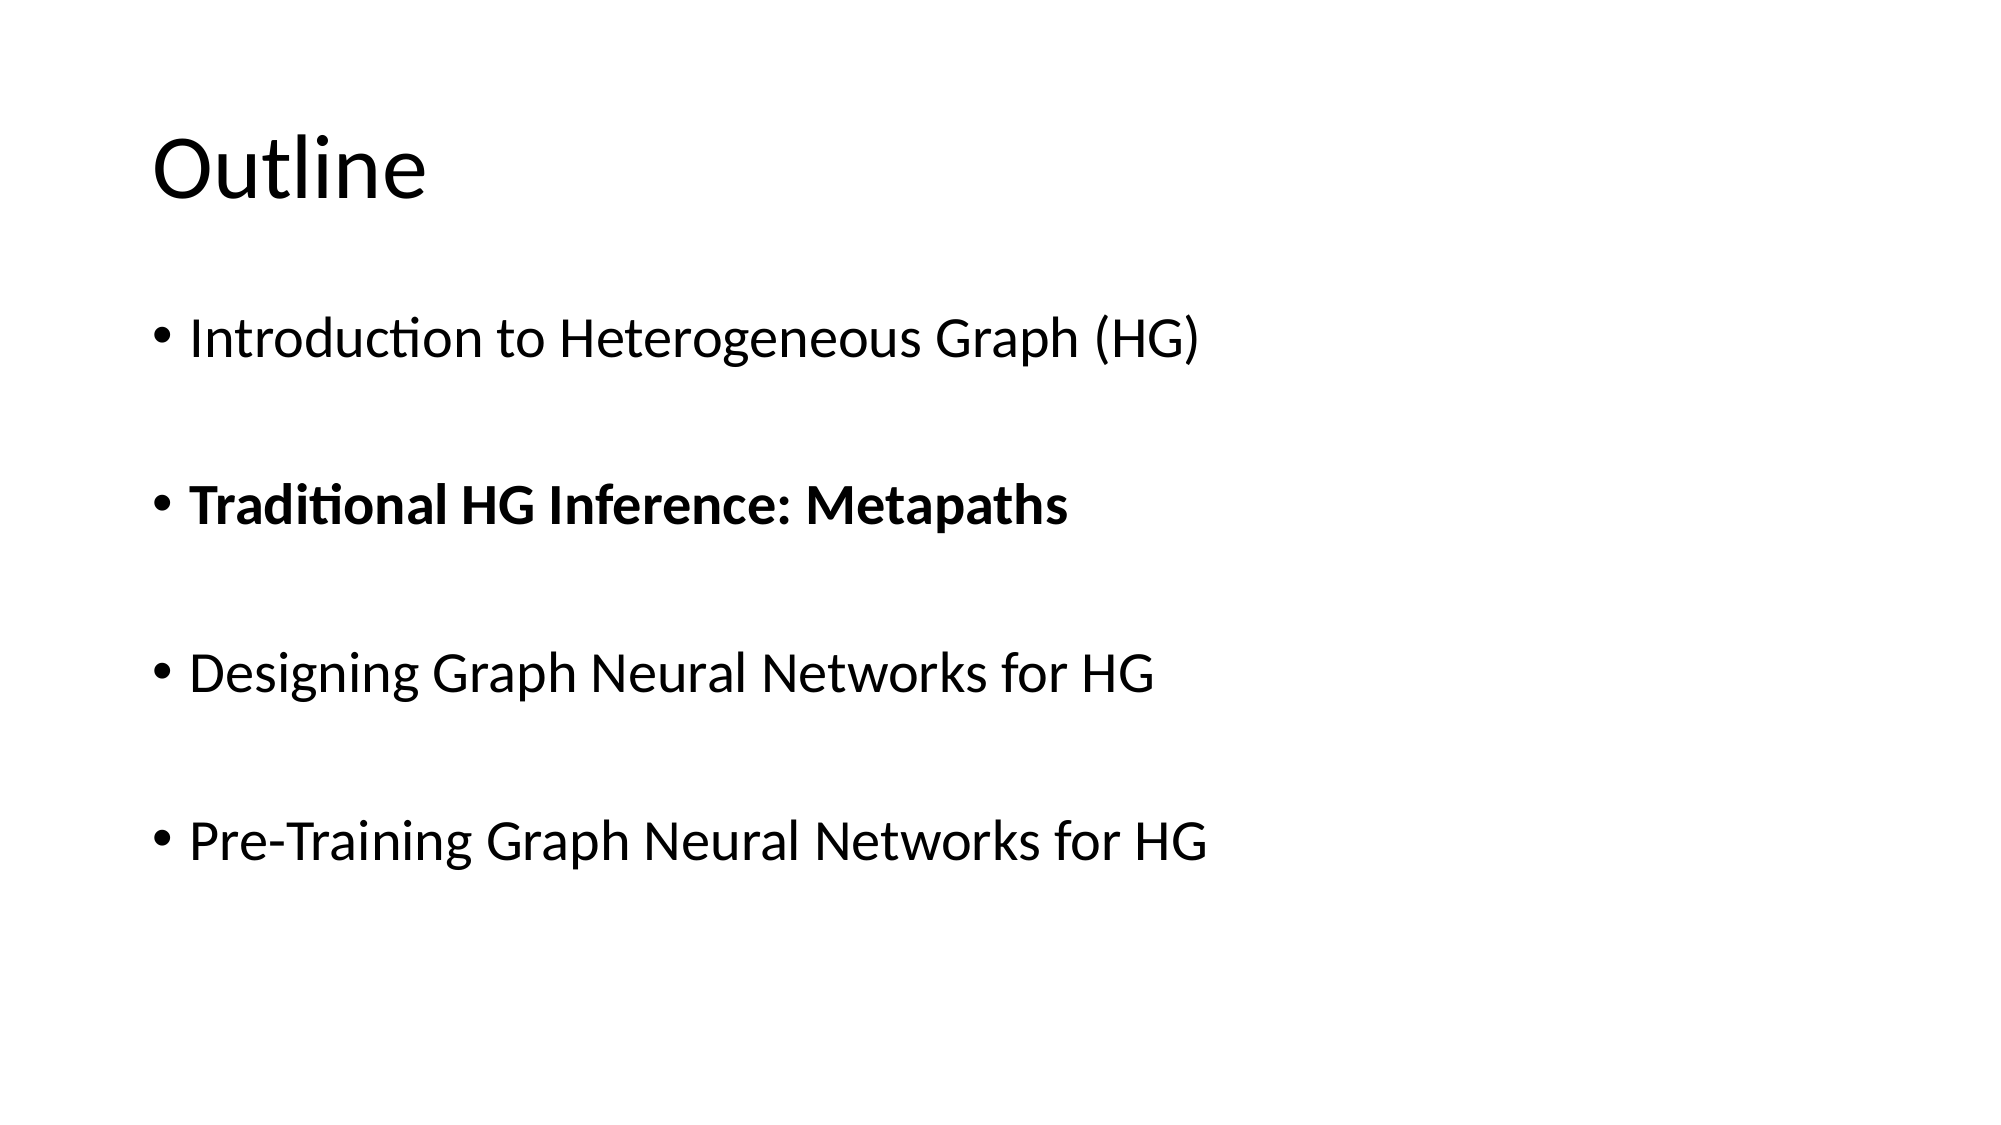

# Outline
Introduction to Heterogeneous Graph (HG)

Traditional HG Inference: Metapaths

Designing Graph Neural Networks for HG

Pre-Training Graph Neural Networks for HG